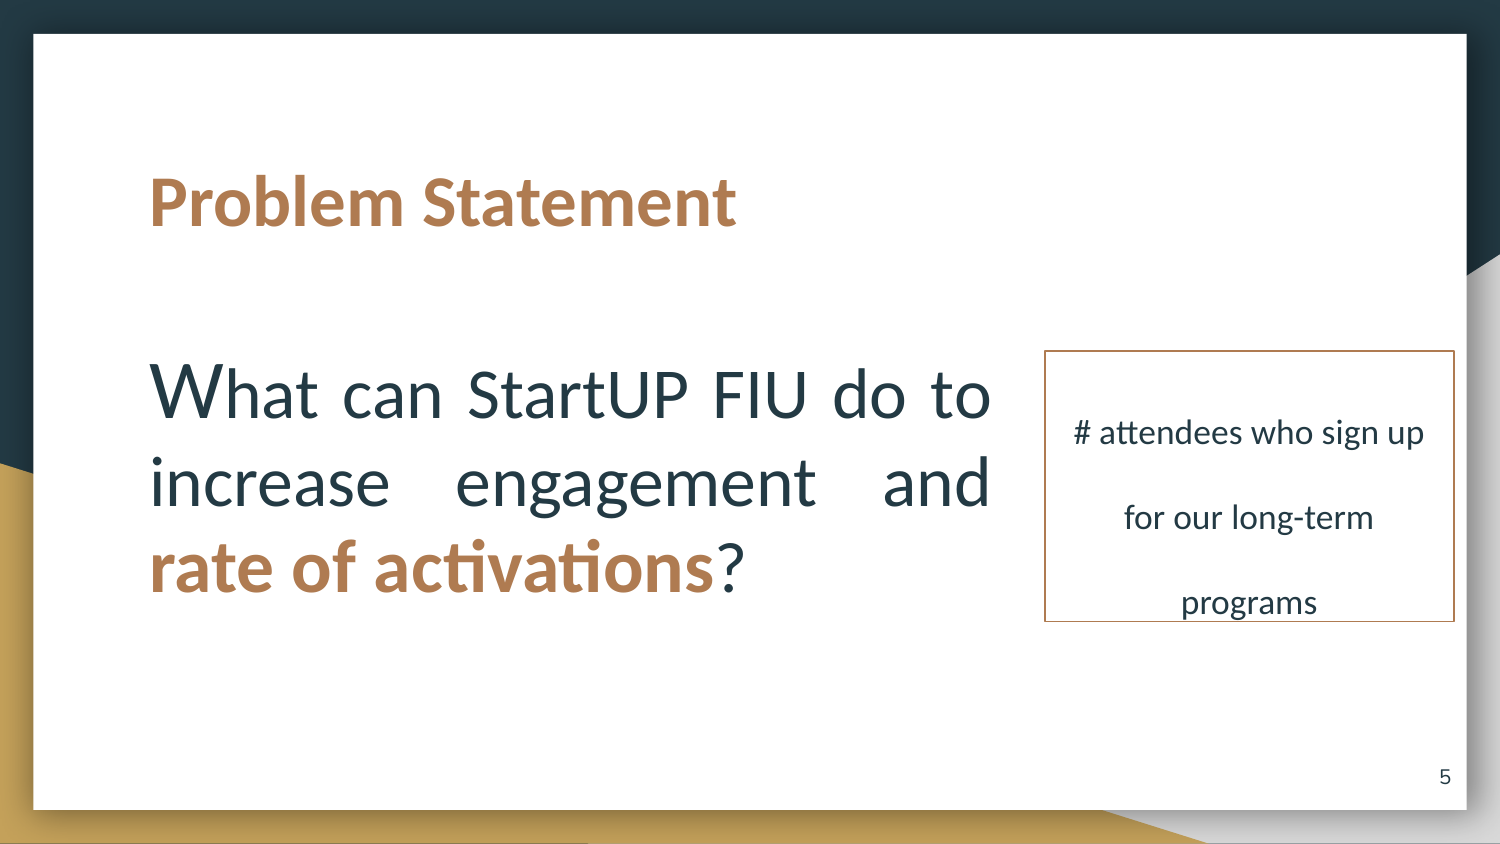

# Problem Statement
What can StartUP FIU do to increase engagement and rate of activations?

# attendees who sign up for our long-term programs
5